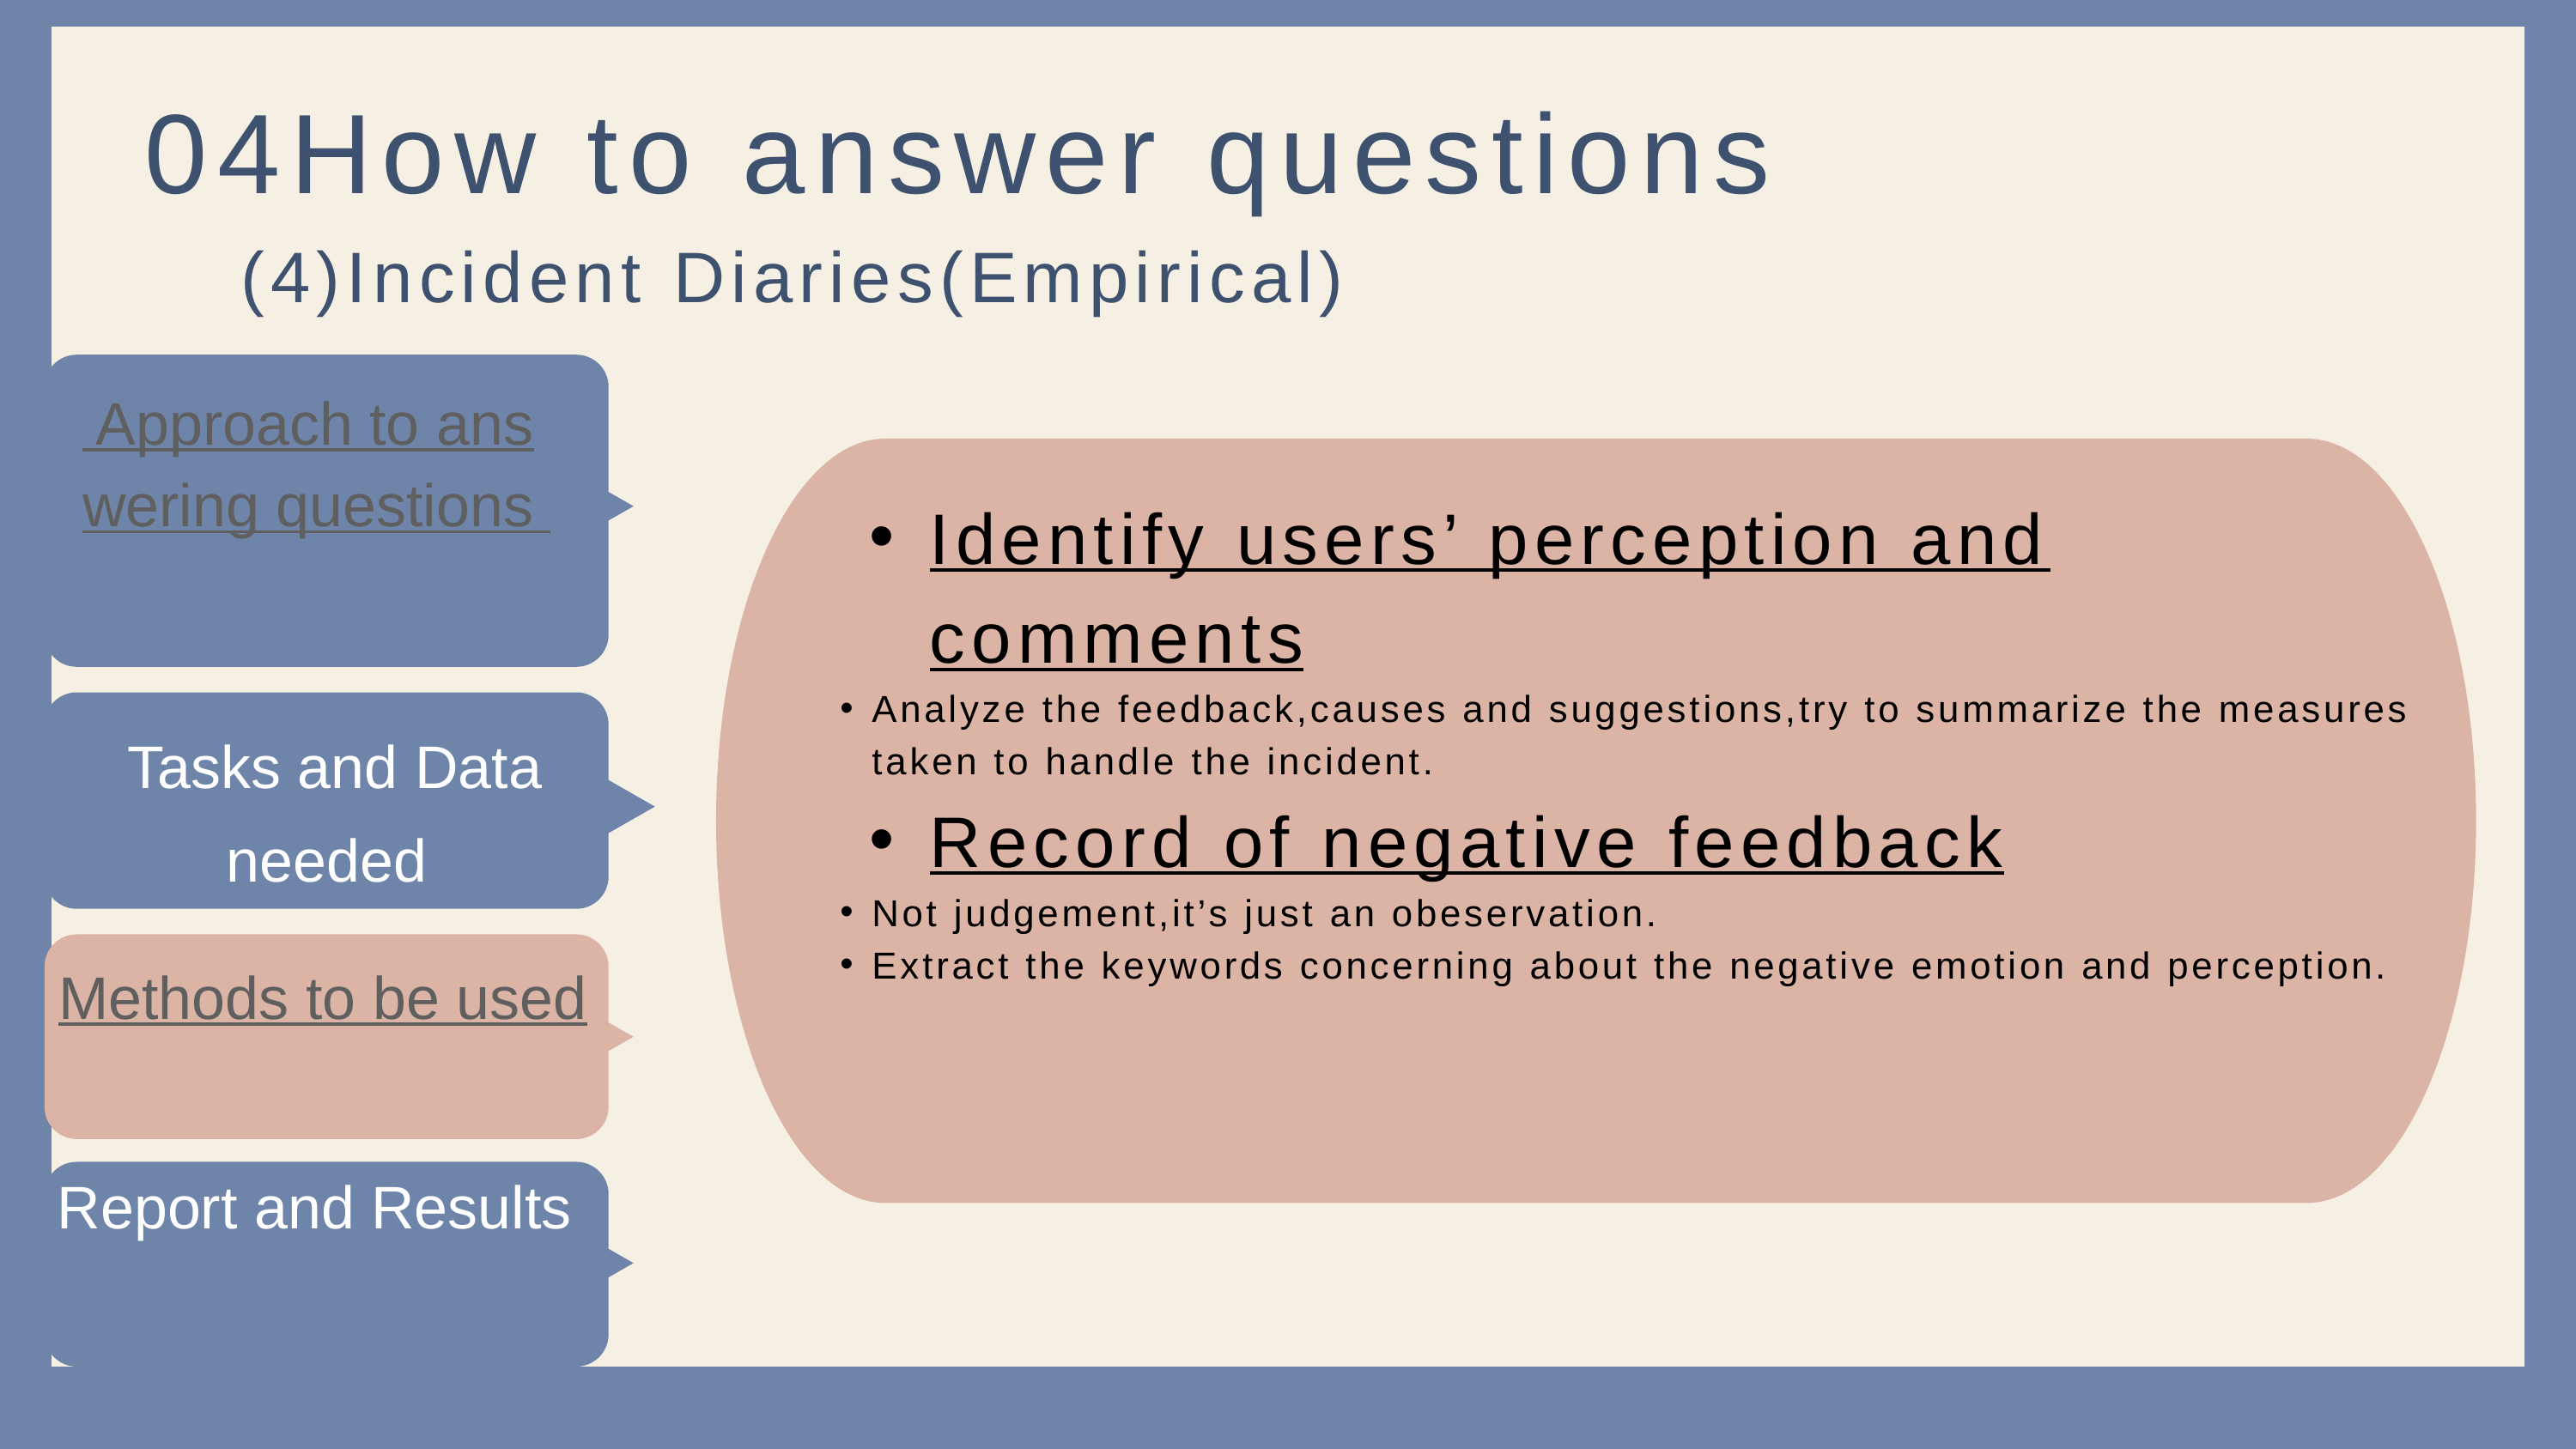

04How to answer questions
(4)Incident Diaries(Empirical)

 Approach to answering questions

Identify users’ perception and comments
Analyze the feedback,causes and suggestions,try to summarize the measures taken to handle the incident.
Record of negative feedback
Not judgement,it’s just an obeservation.
Extract the keywords concerning about the negative emotion and perception.

 Tasks and Data needed

Methods to be used

Report and Results